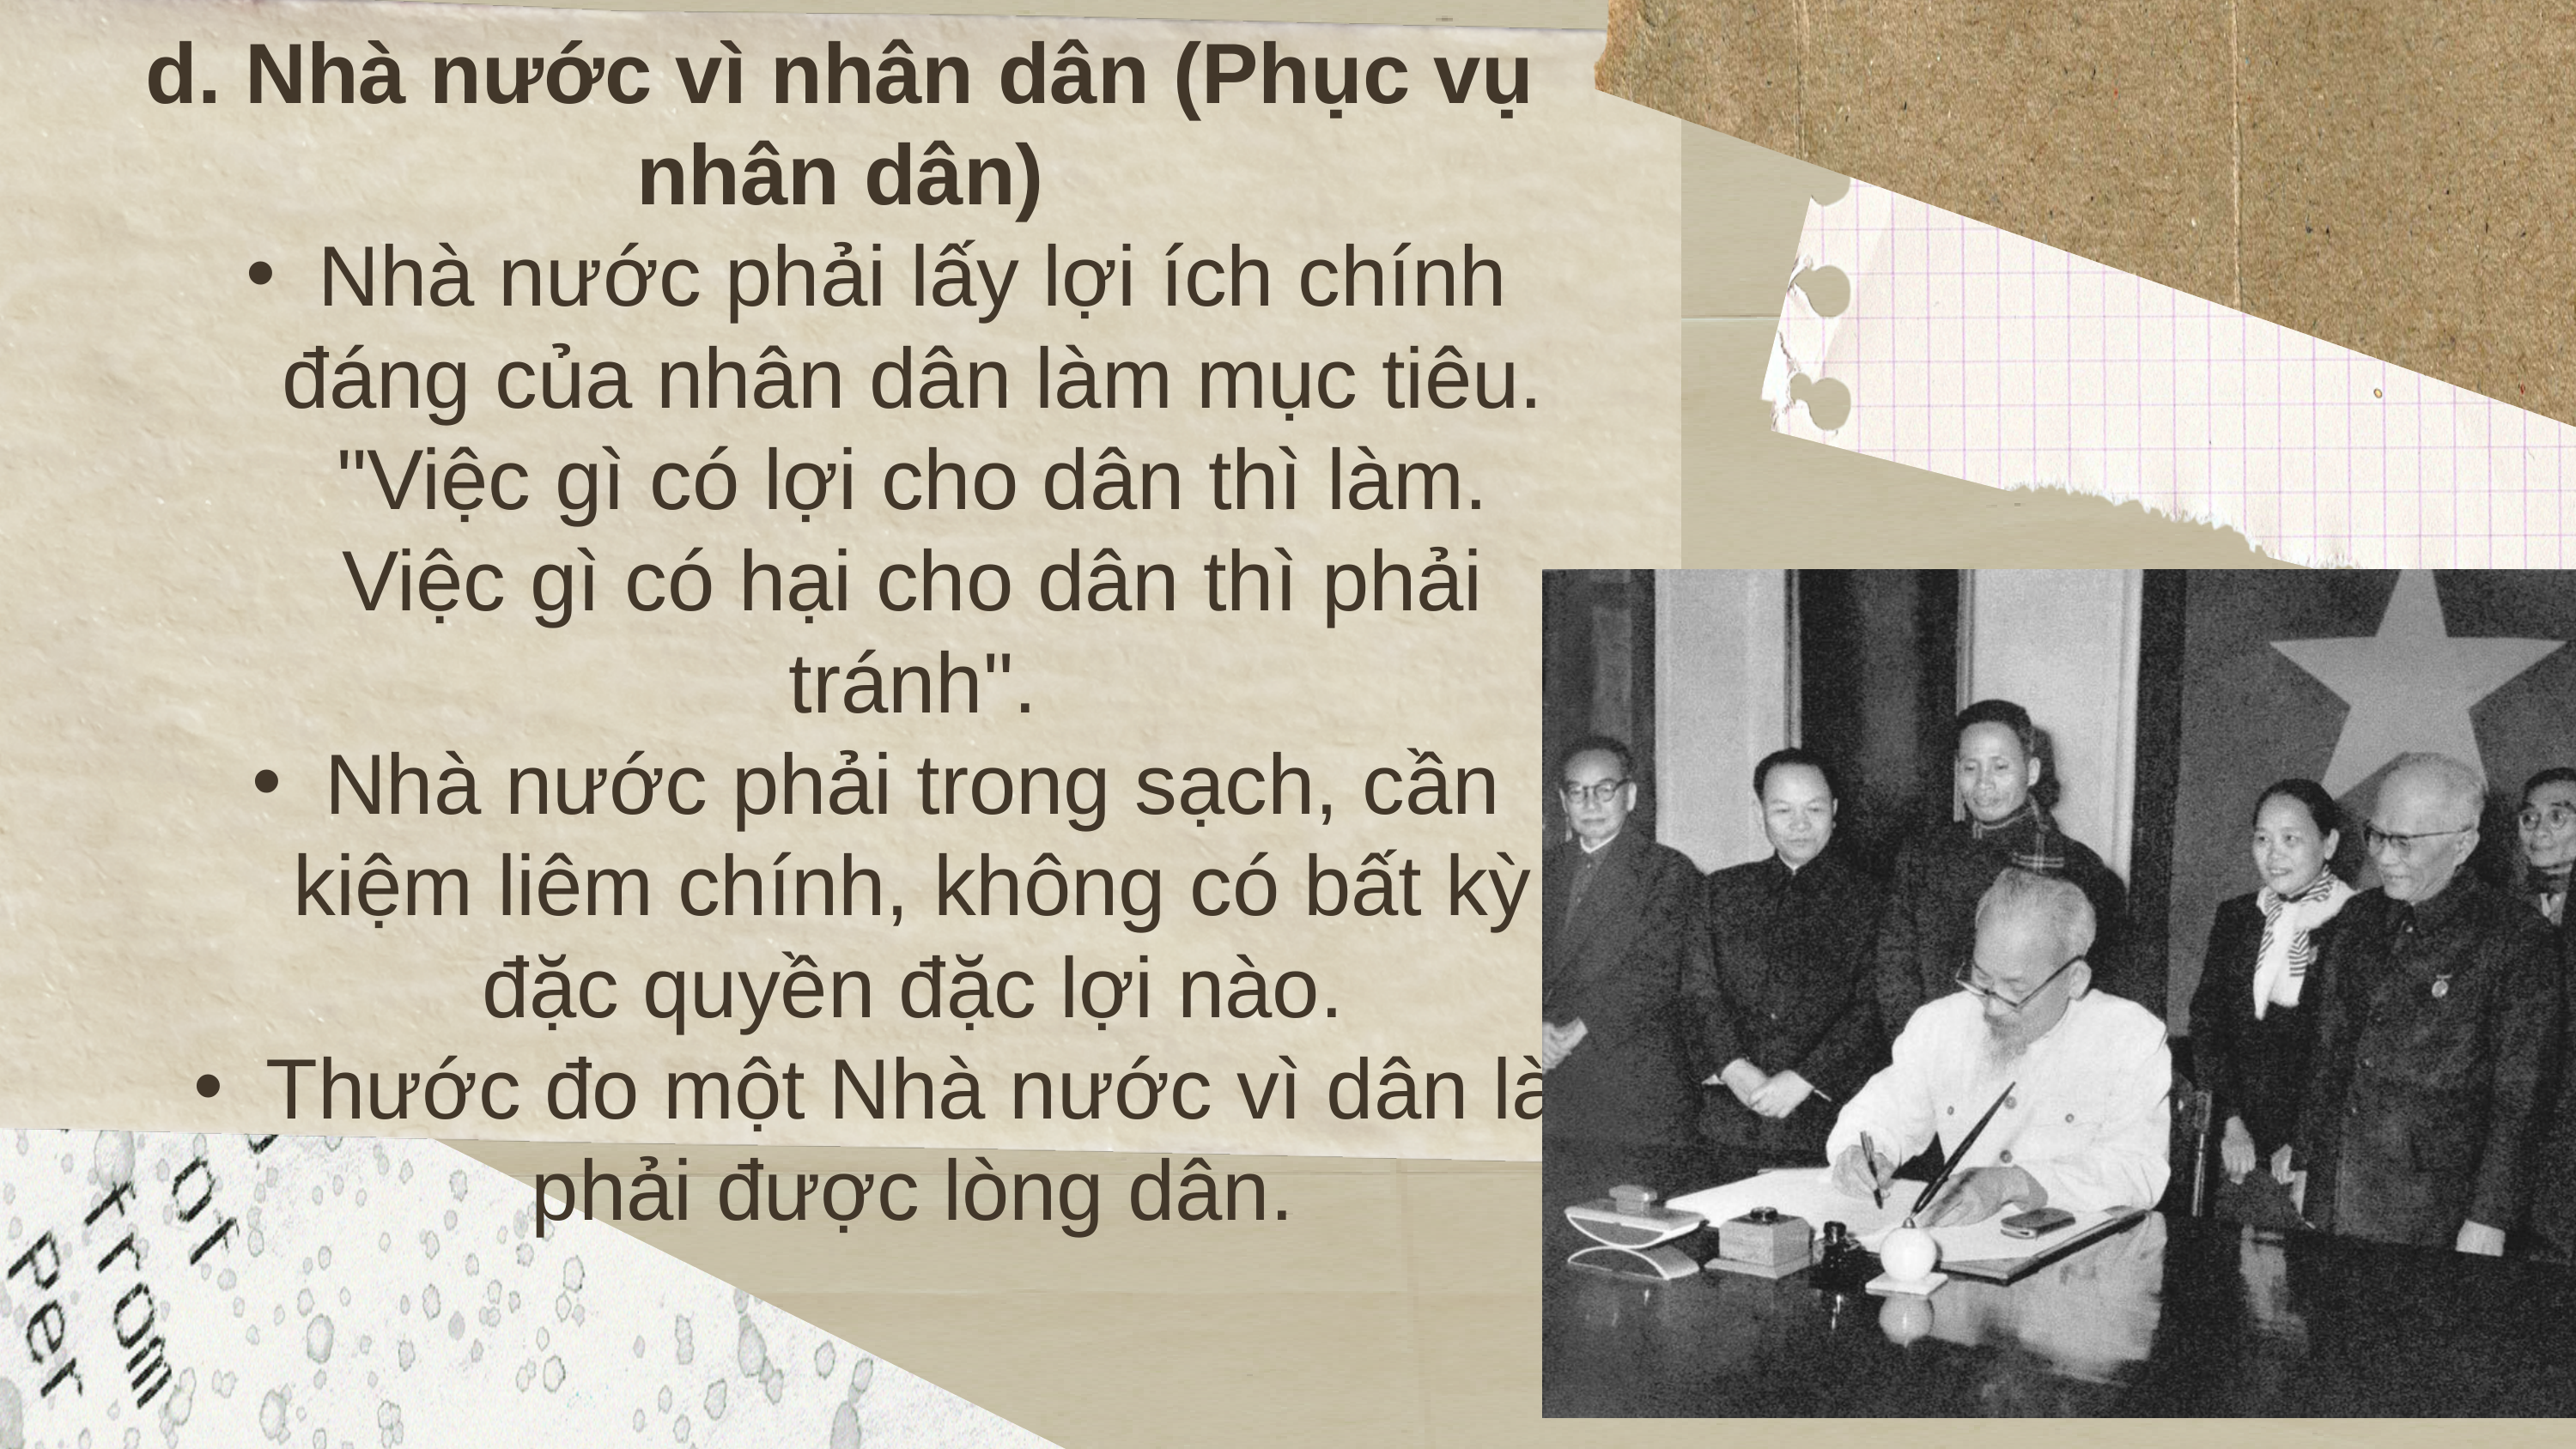

d. Nhà nước vì nhân dân (Phục vụ nhân dân)
Nhà nước phải lấy lợi ích chính đáng của nhân dân làm mục tiêu. "Việc gì có lợi cho dân thì làm. Việc gì có hại cho dân thì phải tránh".
Nhà nước phải trong sạch, cần kiệm liêm chính, không có bất kỳ đặc quyền đặc lợi nào.
Thước đo một Nhà nước vì dân là phải được lòng dân.